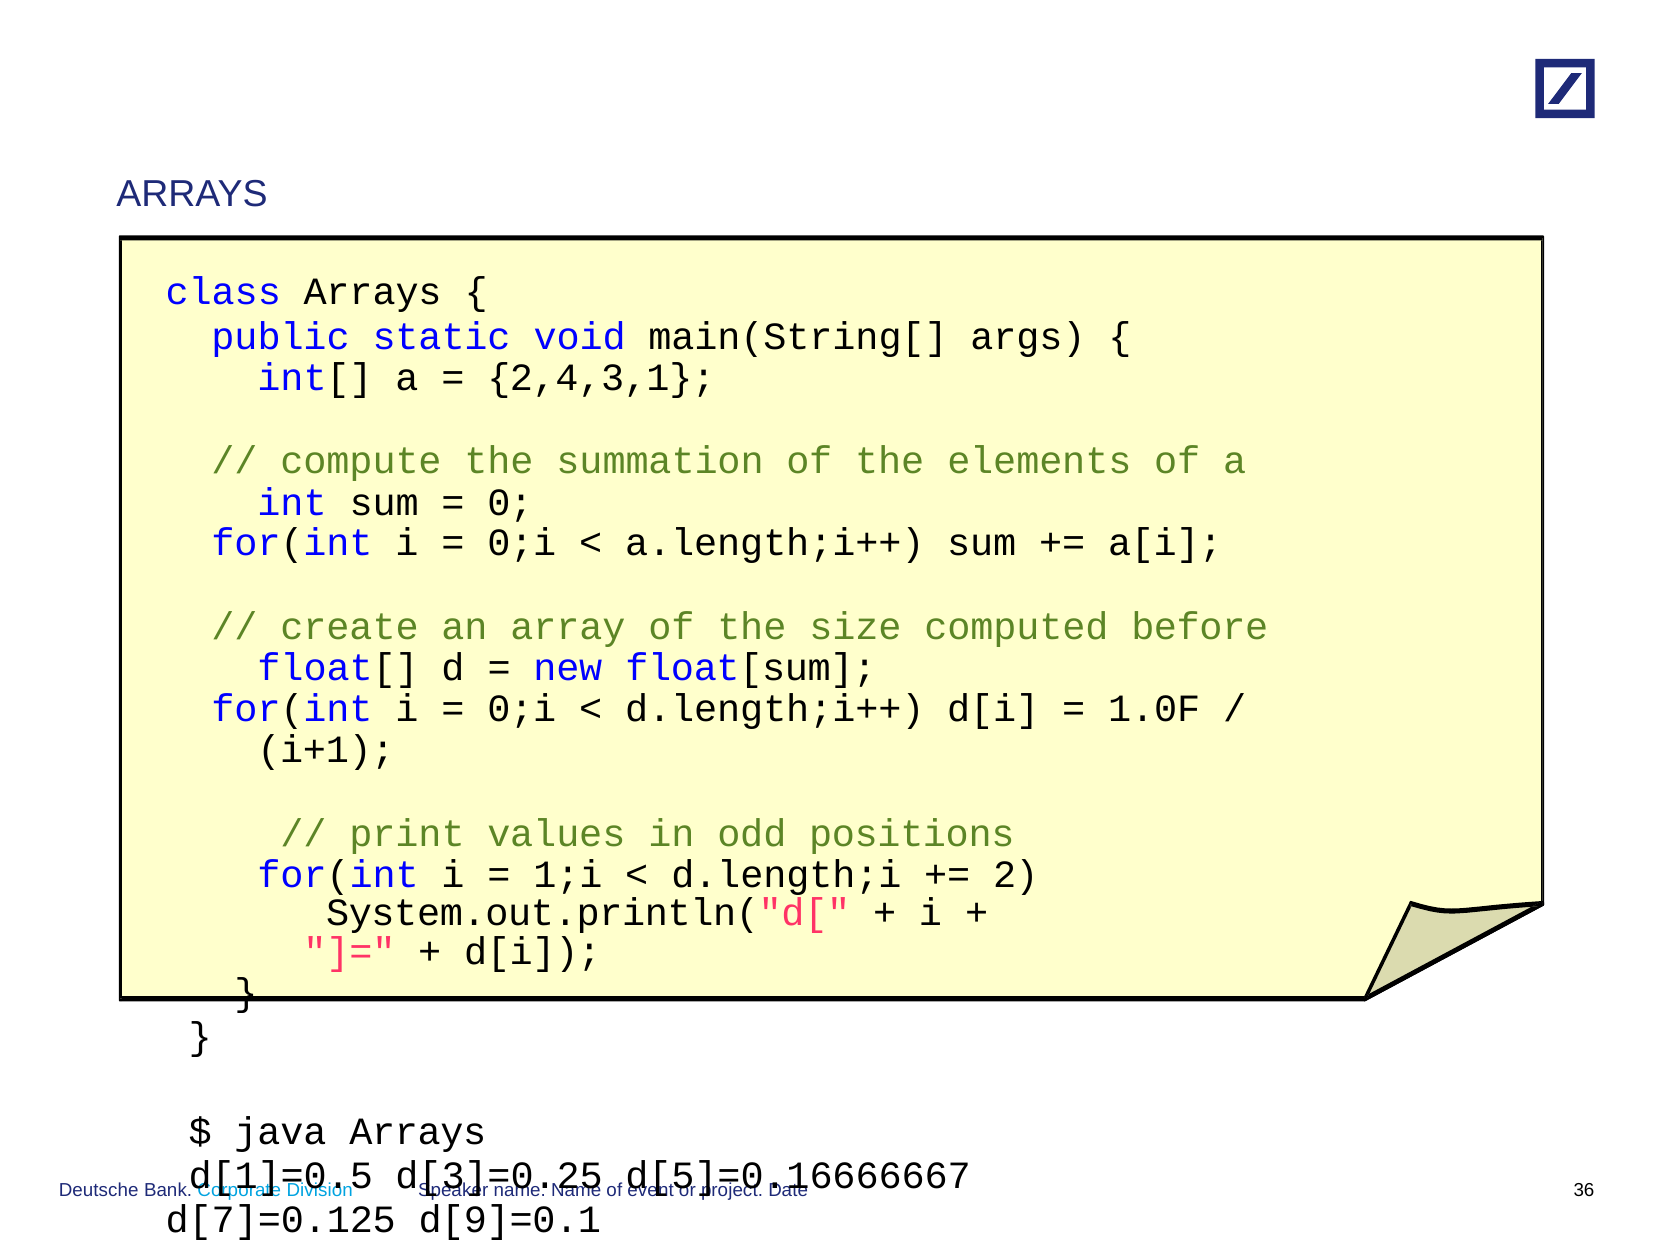

# ARRAYS

class Arrays {
public static void main(String[] args) { int[] a = {2,4,3,1};
// compute the summation of the elements of a int sum = 0;
for(int i = 0;i < a.length;i++) sum += a[i];
// create an array of the size computed before float[] d = new float[sum];
for(int i = 0;i < d.length;i++) d[i] = 1.0F / (i+1);
// print values in odd positions for(int i = 1;i < d.length;i += 2)
System.out.println("d[" + i + "]=" + d[i]);
}
}

$ java Arrays
d[1]=0.5 d[3]=0.25 d[5]=0.16666667 d[7]=0.125 d[9]=0.1
Speaker name. Name of event or project. Date
36